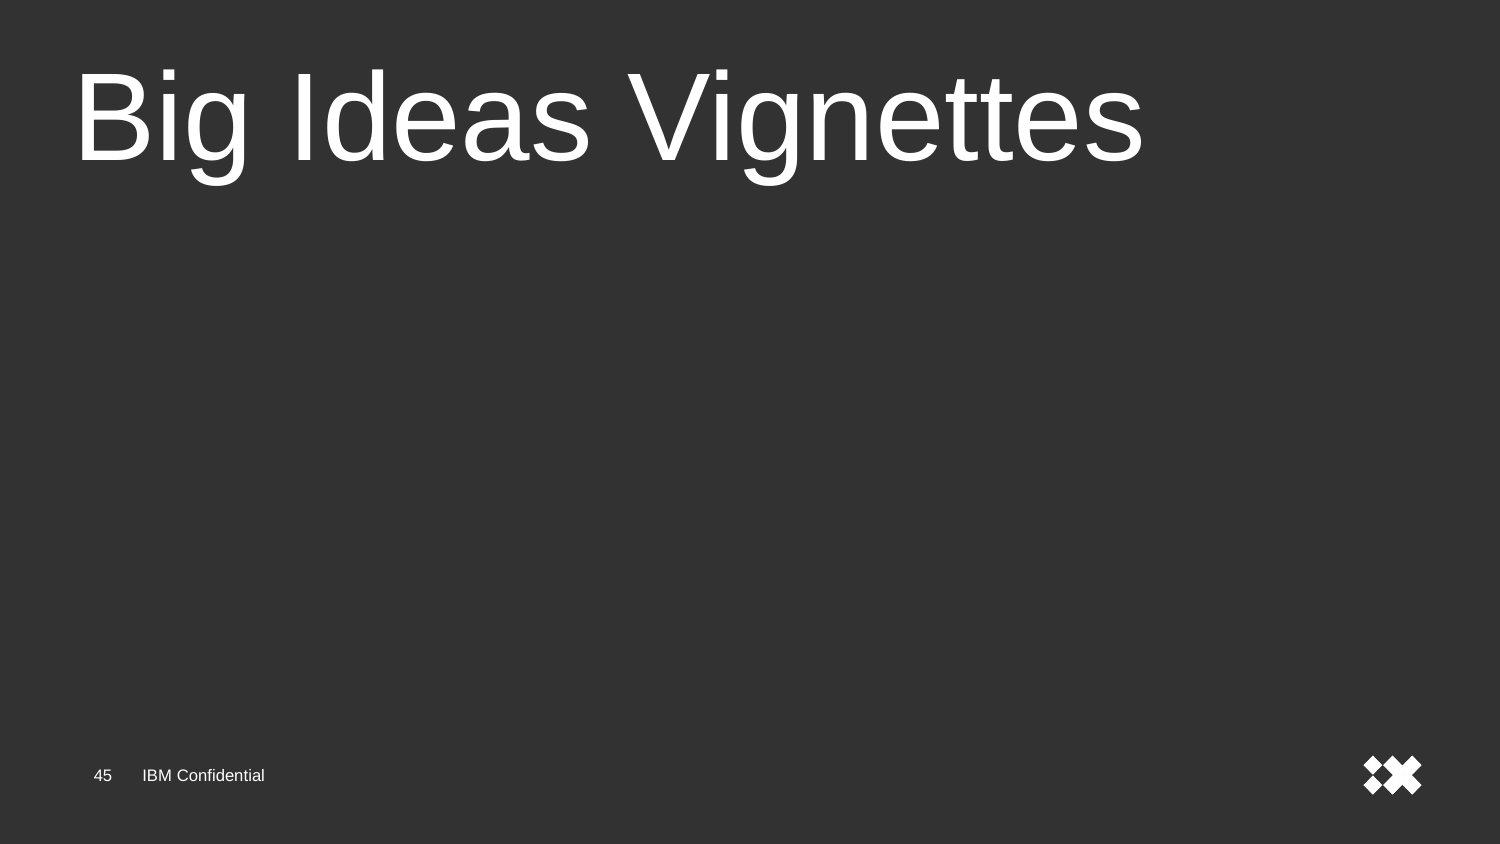

# Big Ideas Vignettes
45
IBM Confidential